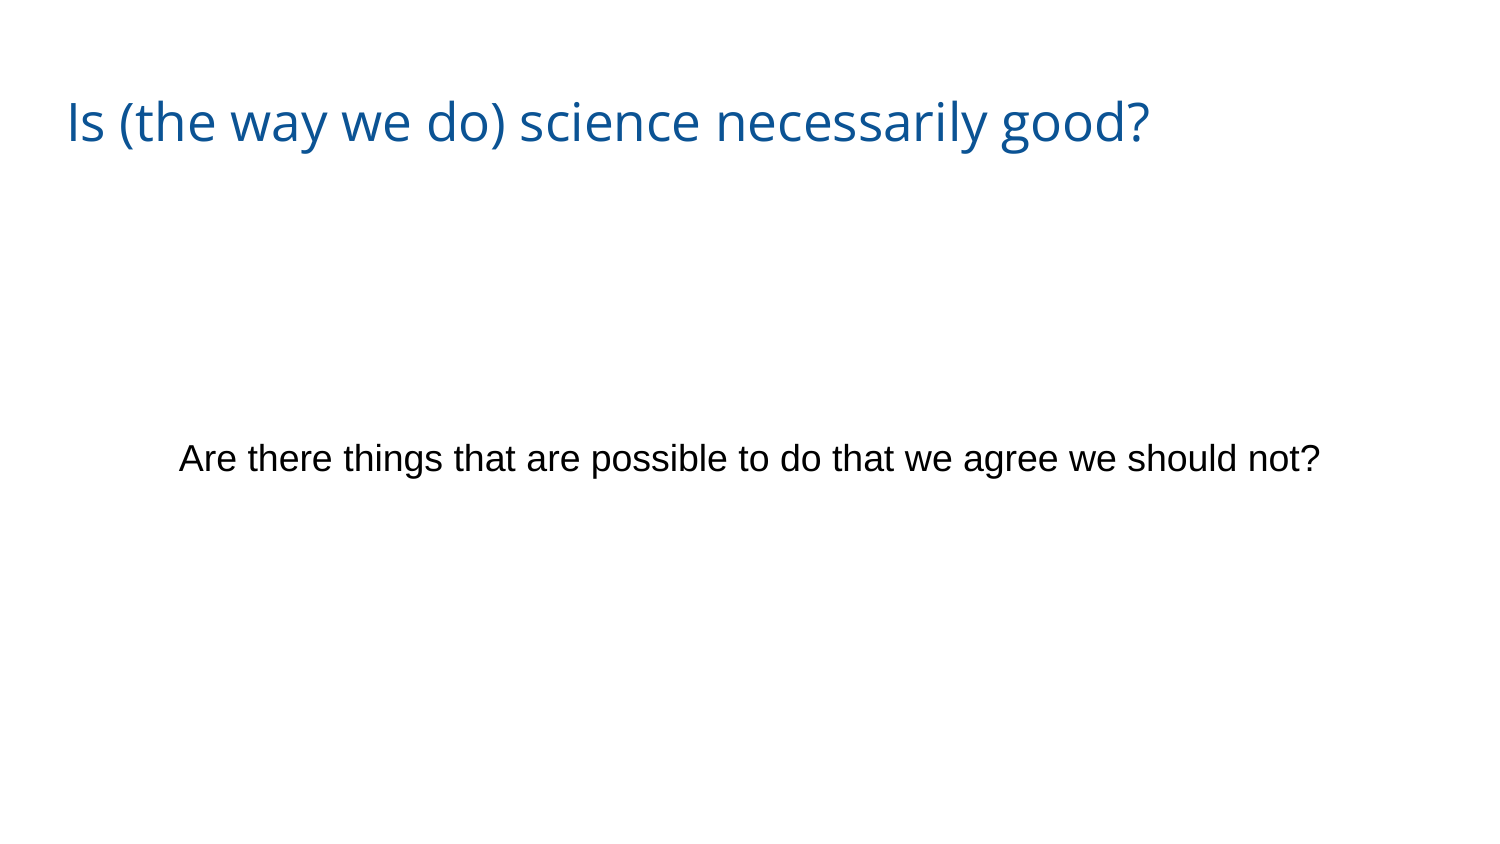

# Is (the way we do) science necessarily good?

Are there things that are possible to do that we agree we should not?